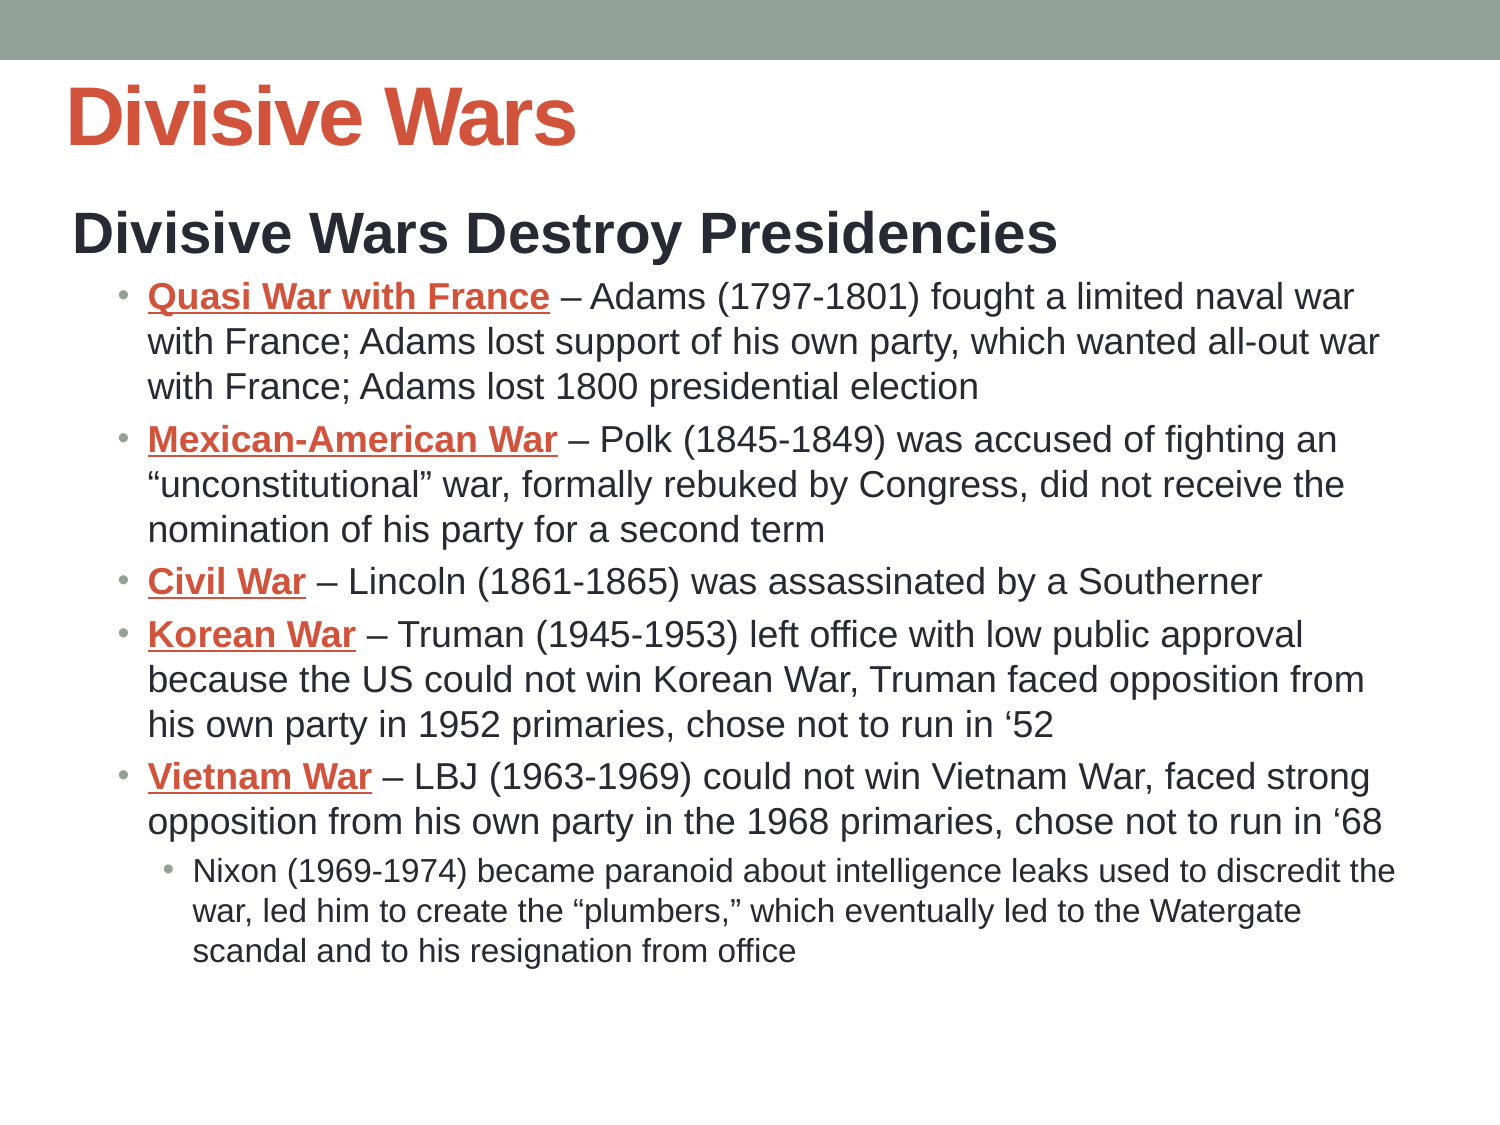

# Divisive Wars
Divisive Wars Destroy Presidencies
Quasi War with France – Adams (1797-1801) fought a limited naval war with France; Adams lost support of his own party, which wanted all-out war with France; Adams lost 1800 presidential election
Mexican-American War – Polk (1845-1849) was accused of fighting an “unconstitutional” war, formally rebuked by Congress, did not receive the nomination of his party for a second term
Civil War – Lincoln (1861-1865) was assassinated by a Southerner
Korean War – Truman (1945-1953) left office with low public approval because the US could not win Korean War, Truman faced opposition from his own party in 1952 primaries, chose not to run in ‘52
Vietnam War – LBJ (1963-1969) could not win Vietnam War, faced strong opposition from his own party in the 1968 primaries, chose not to run in ‘68
Nixon (1969-1974) became paranoid about intelligence leaks used to discredit the war, led him to create the “plumbers,” which eventually led to the Watergate scandal and to his resignation from office